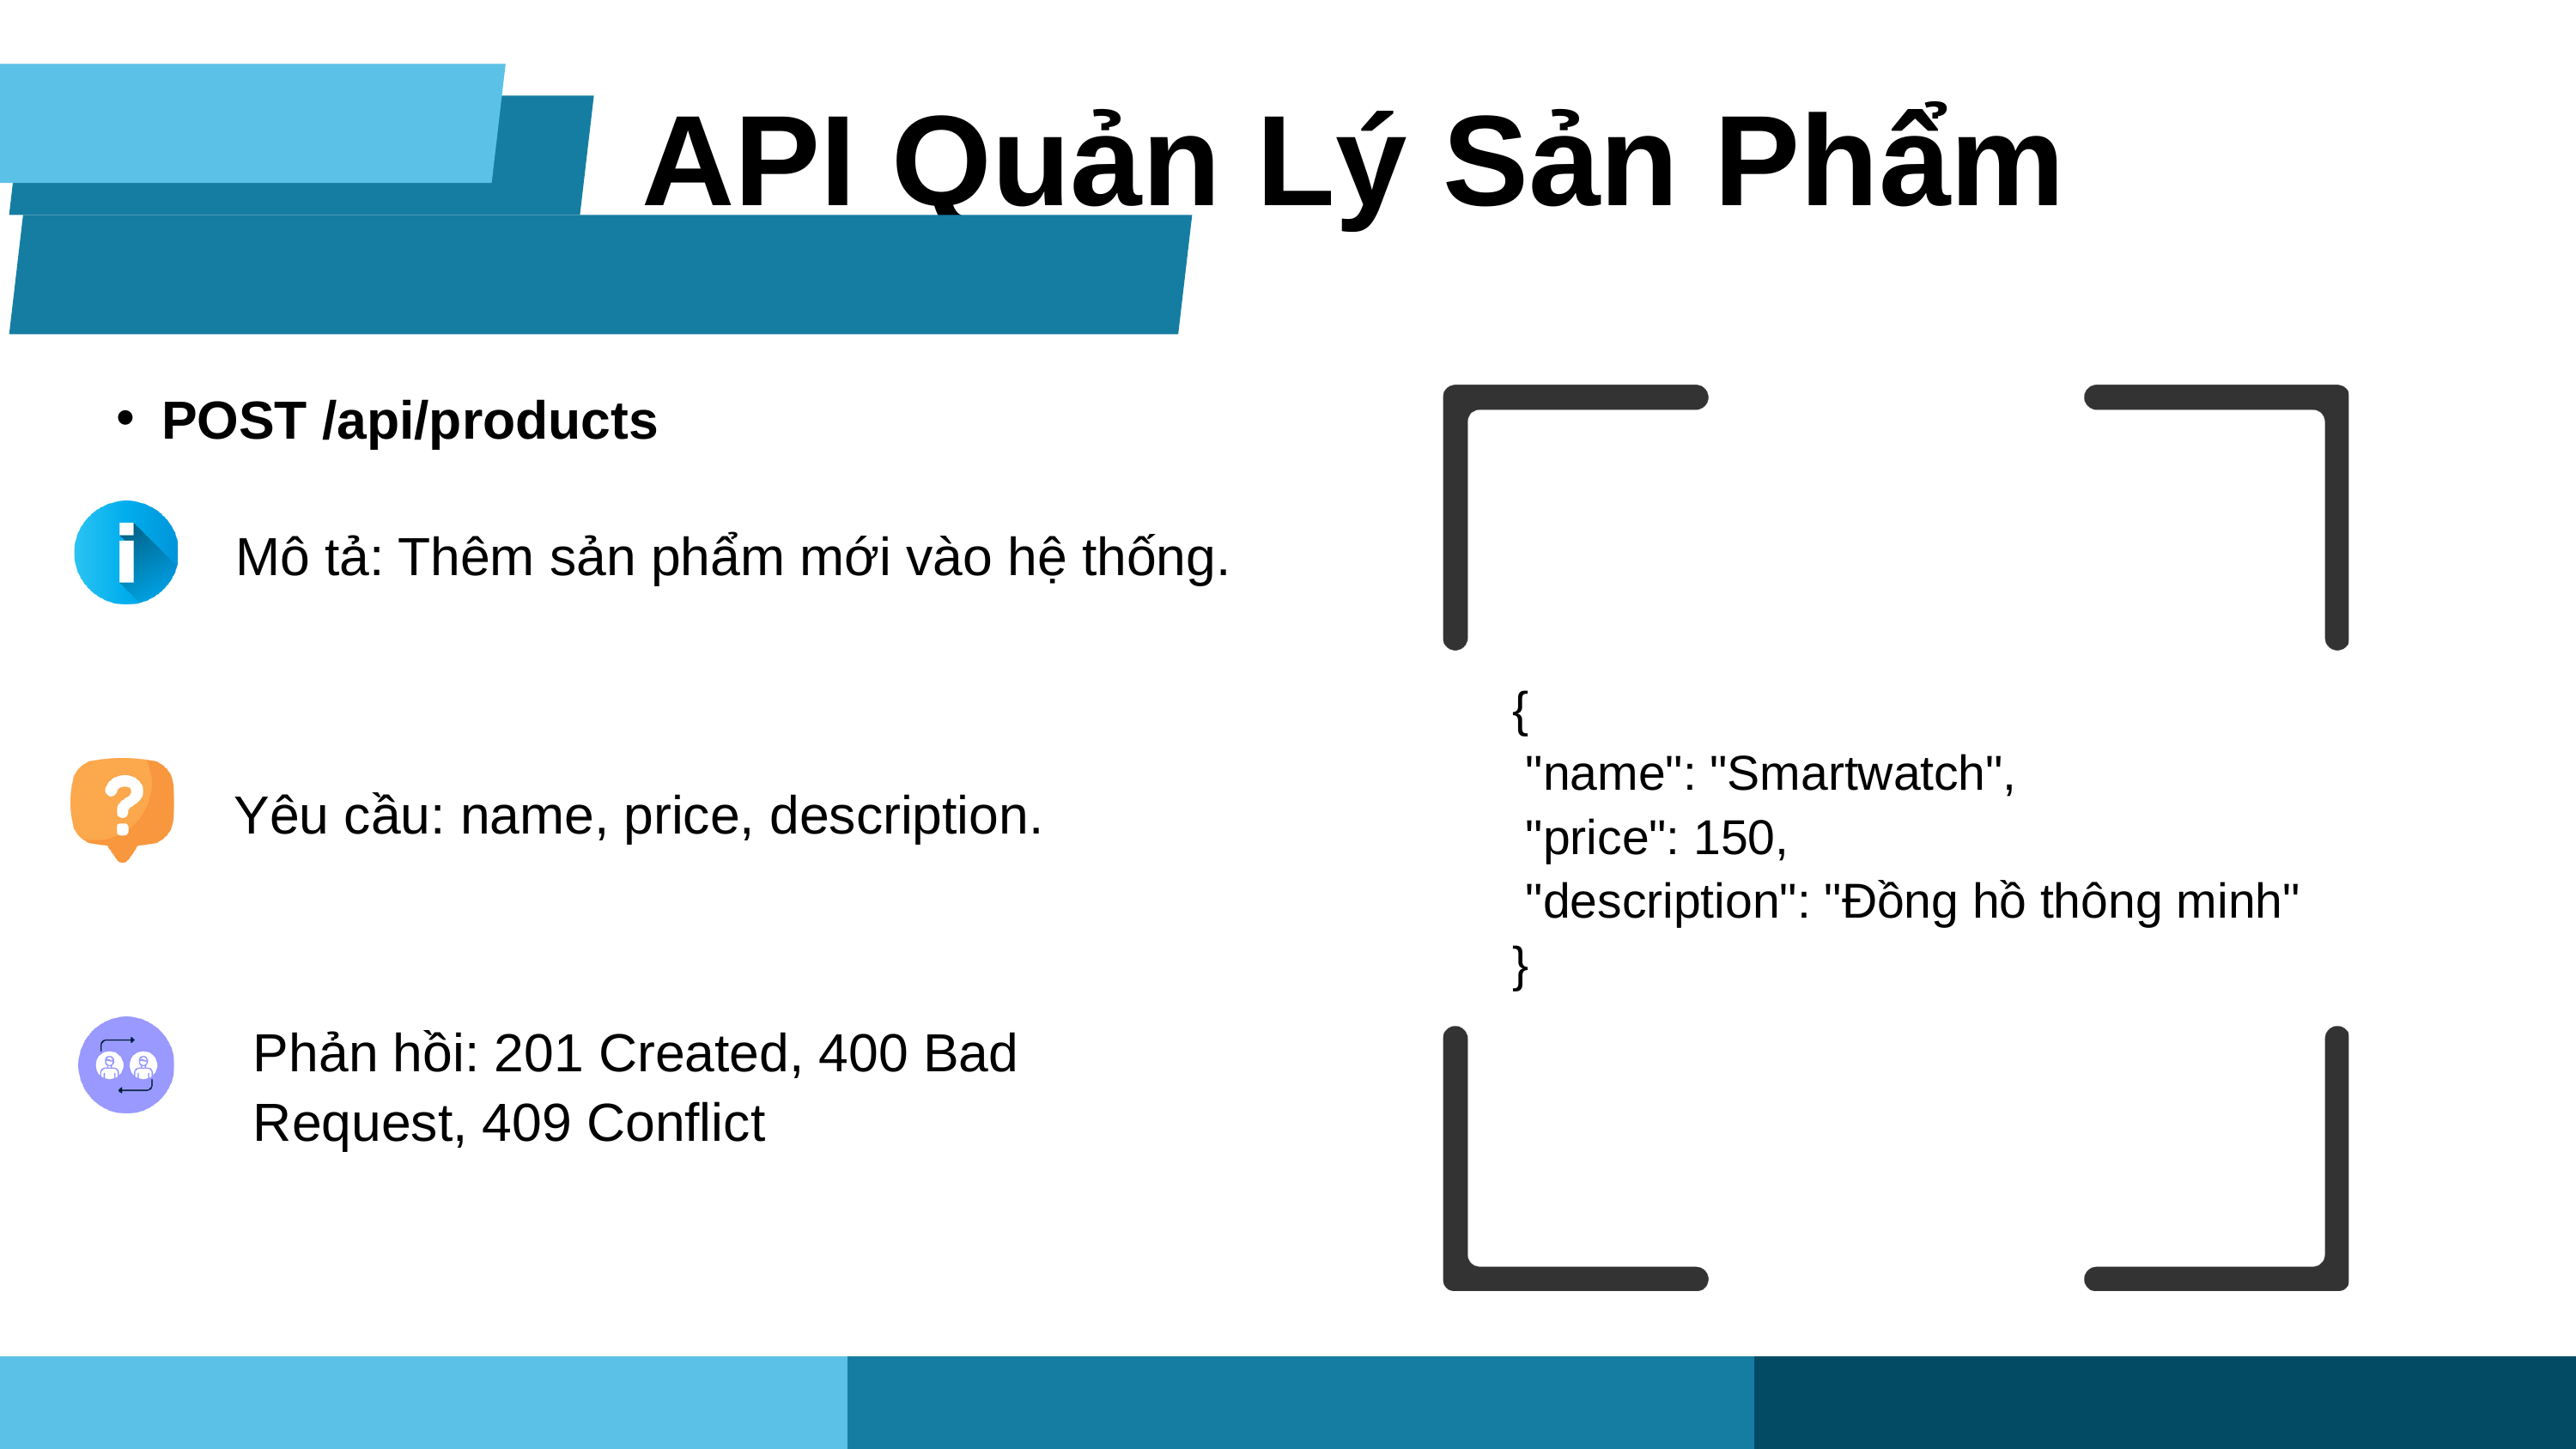

API Quản Lý Sản Phẩm

POST /api/products

Mô tả: Thêm sản phẩm mới vào hệ thống.
{
 "name": "Smartwatch",
 "price": 150,
 "description": "Đồng hồ thông minh"
}

Yêu cầu: name, price, description.
Phản hồi: 201 Created, 400 Bad Request, 409 Conflict